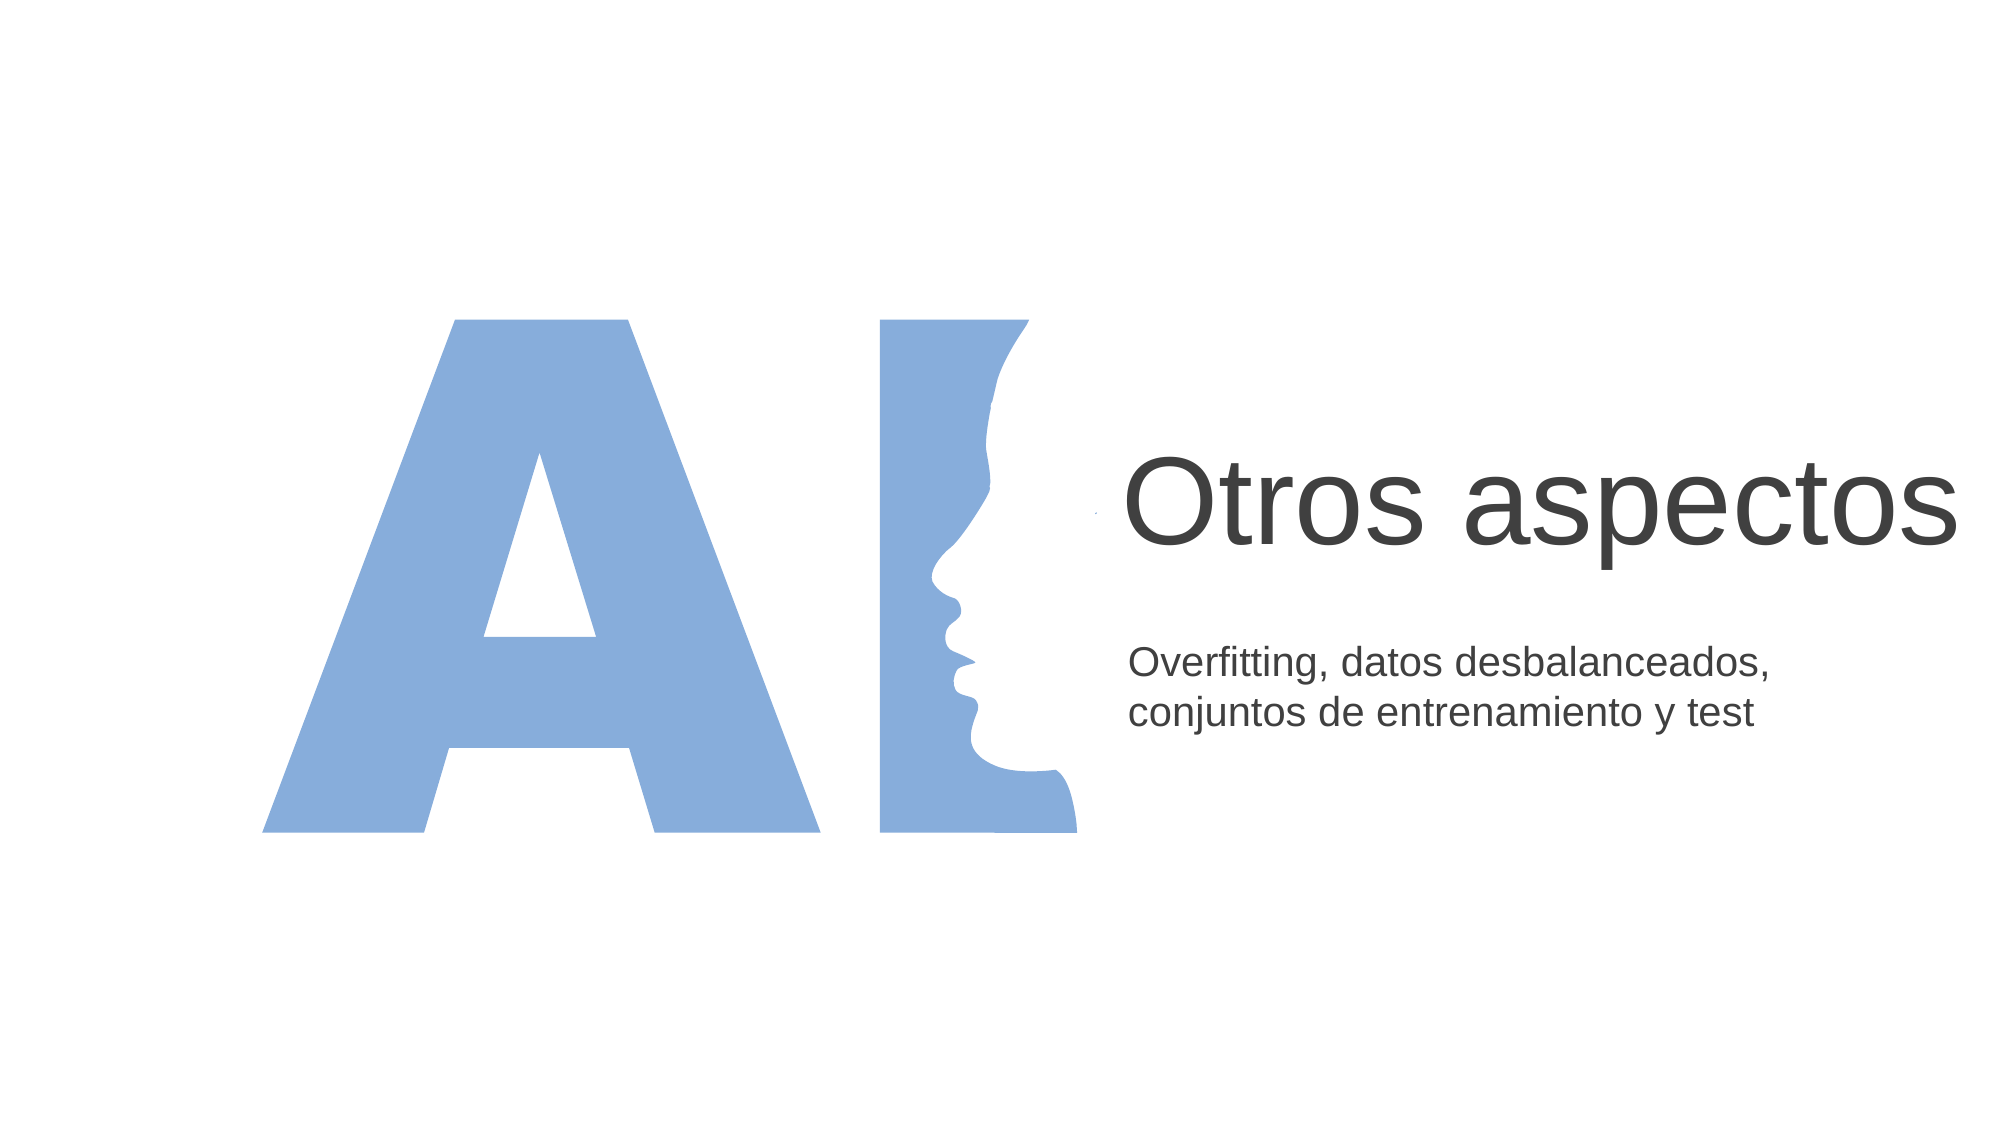

Otros aspectos
Overfitting, datos desbalanceados, conjuntos de entrenamiento y test